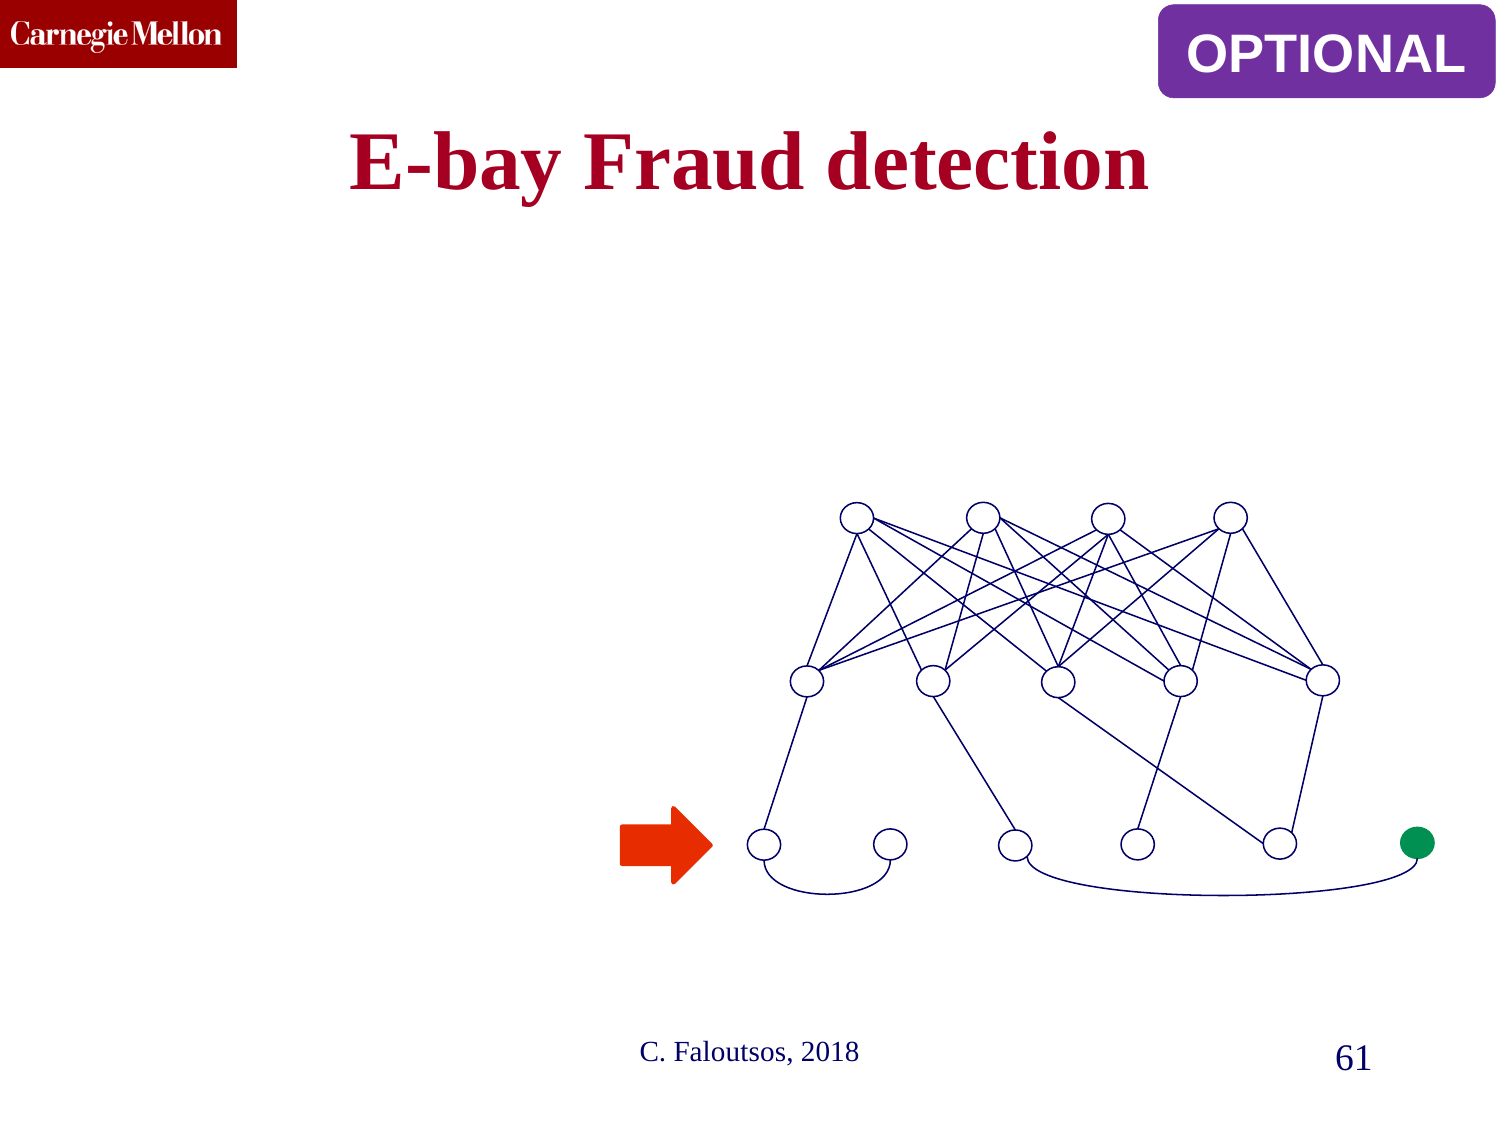

OPTIONAL
# E-bay Fraud detection

C. Faloutsos, 2018
61